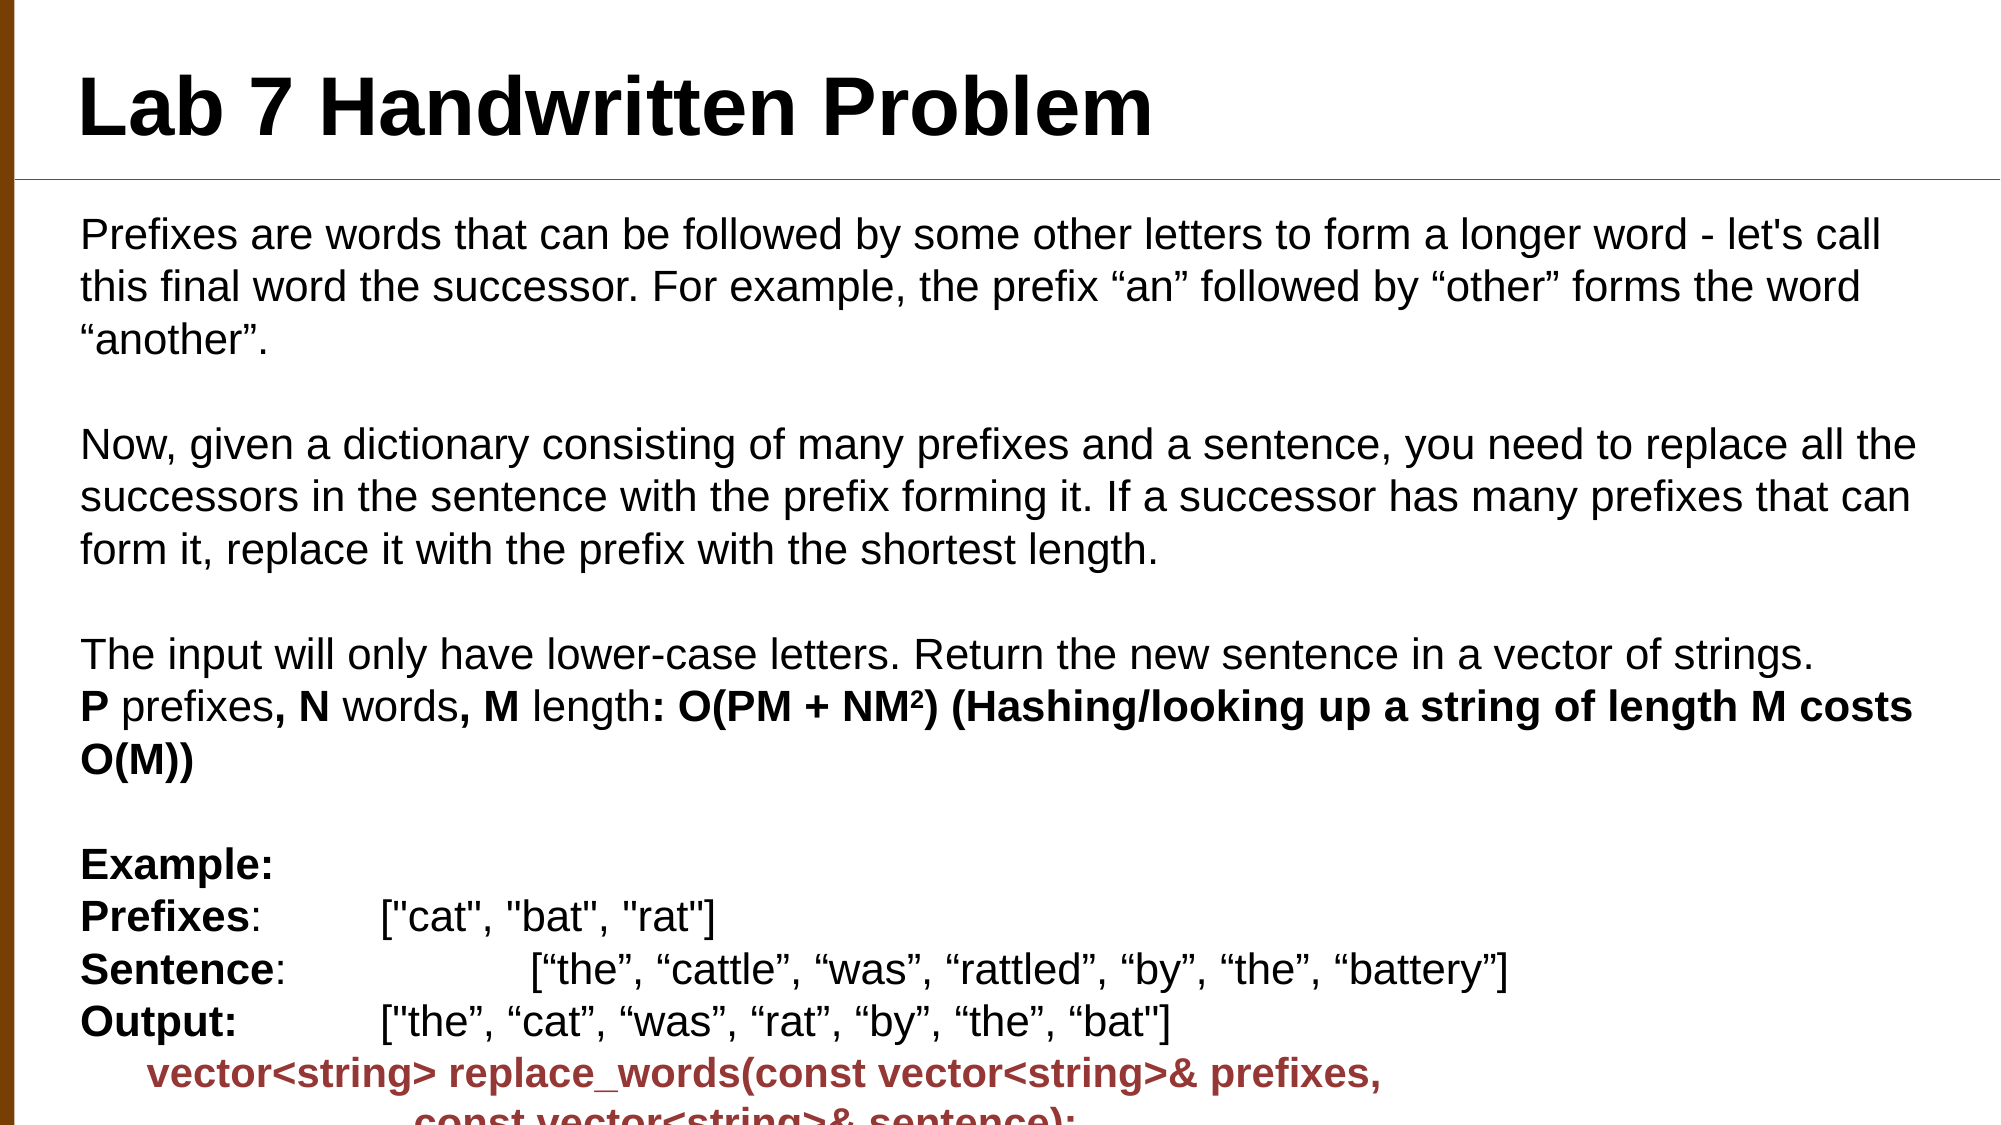

Lab 7 Handwritten Problem
Prefixes are words that can be followed by some other letters to form a longer word - let's call this final word the successor. For example, the prefix “an” followed by “other” forms the word “another”.
Now, given a dictionary consisting of many prefixes and a sentence, you need to replace all the successors in the sentence with the prefix forming it. If a successor has many prefixes that can form it, replace it with the prefix with the shortest length.
The input will only have lower-case letters. Return the new sentence in a vector of strings.
P prefixes, N words, M length: O(PM + NM2) (Hashing/looking up a string of length M costs O(M))
Example:
Prefixes:    	["cat", "bat", "rat"]
Sentence:		[“the”, “cattle”, “was”, “rattled”, “by”, “the”, “battery”]
Output:     	["the”, “cat”, “was”, “rat”, “by”, “the”, “bat"]                                                                         vector<string> replace_words(const vector<string>& prefixes,
                             const vector<string>& sentence);